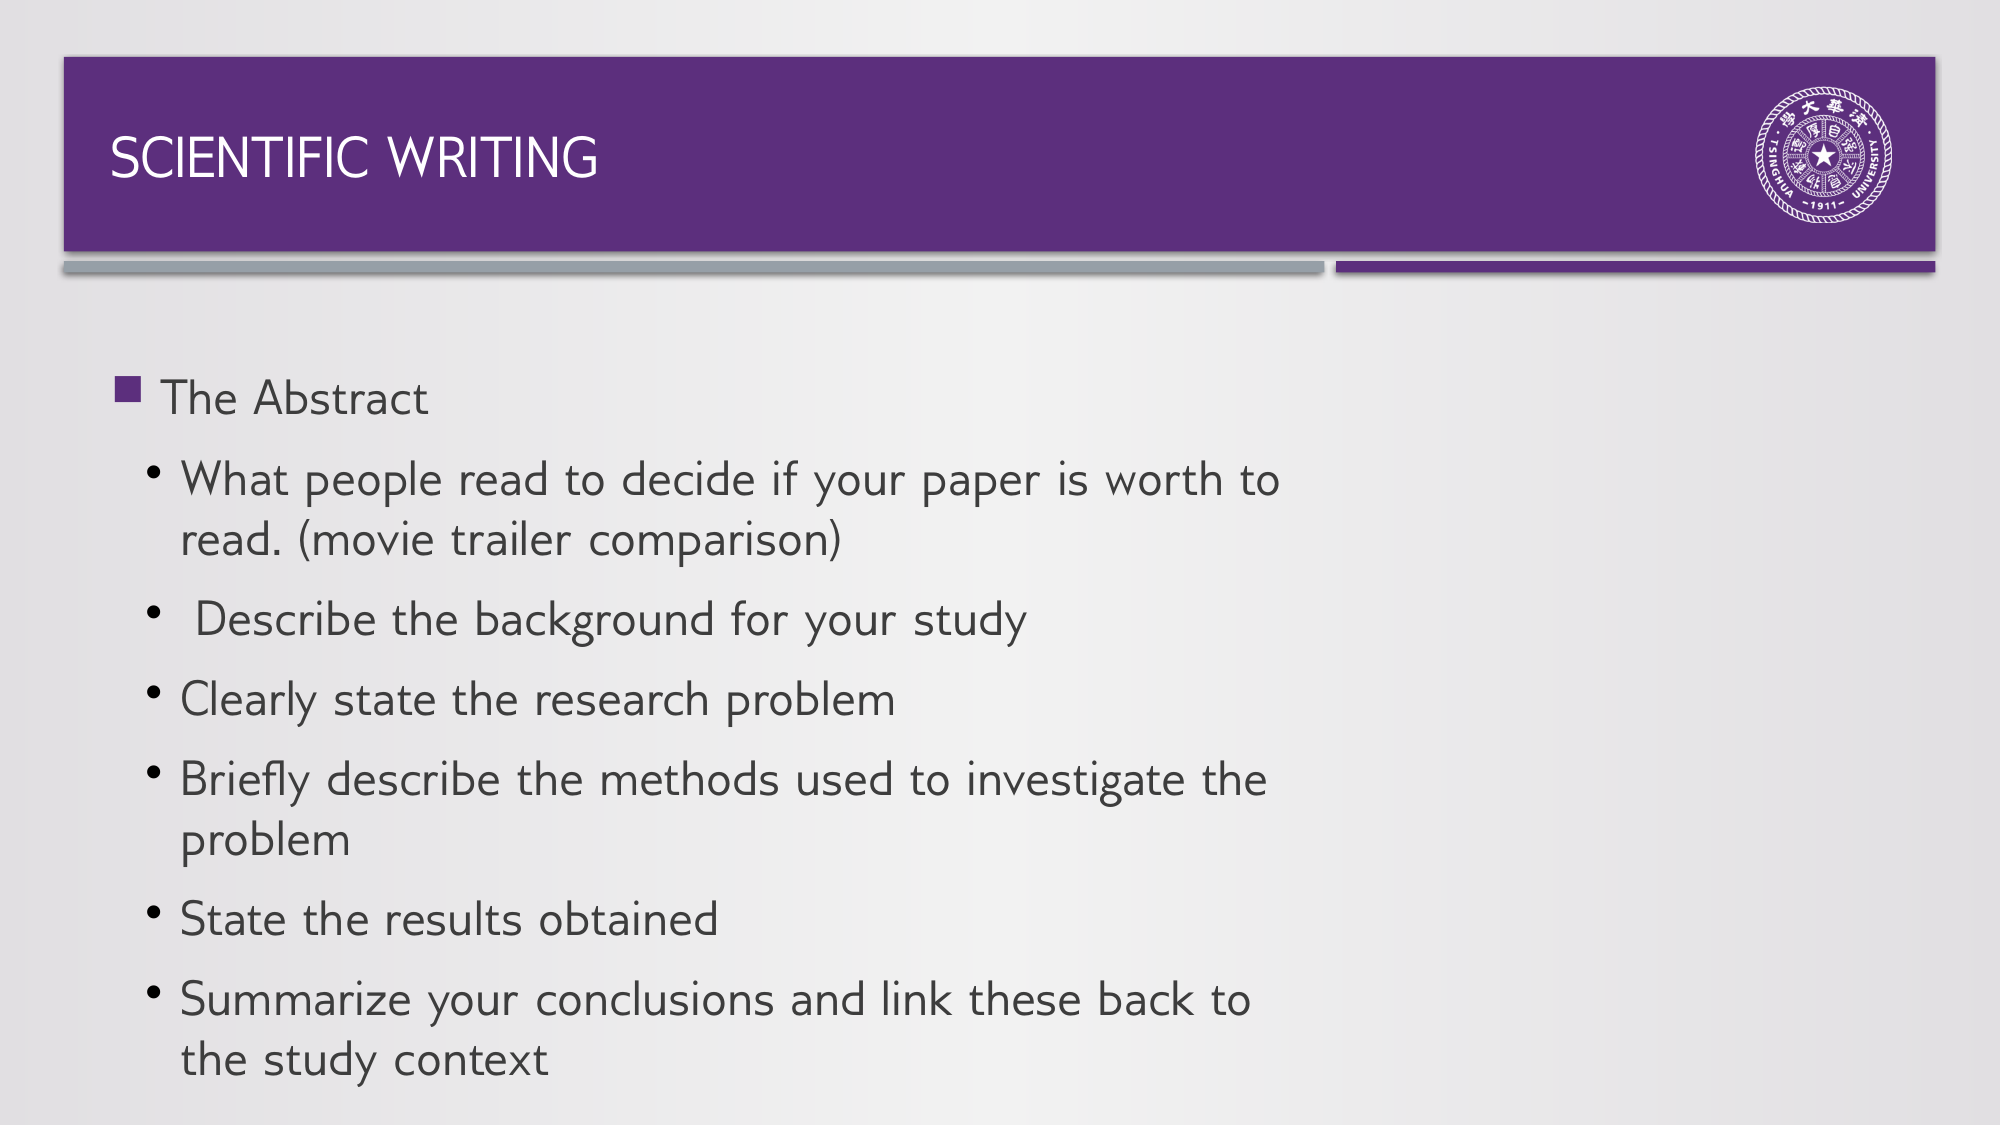

# Scientific writing
The Abstract
What people read to decide if your paper is worth to read. (movie trailer comparison)
 Describe the background for your study
Clearly state the research problem
Briefly describe the methods used to investigate the problem
State the results obtained
Summarize your conclusions and link these back to the study context